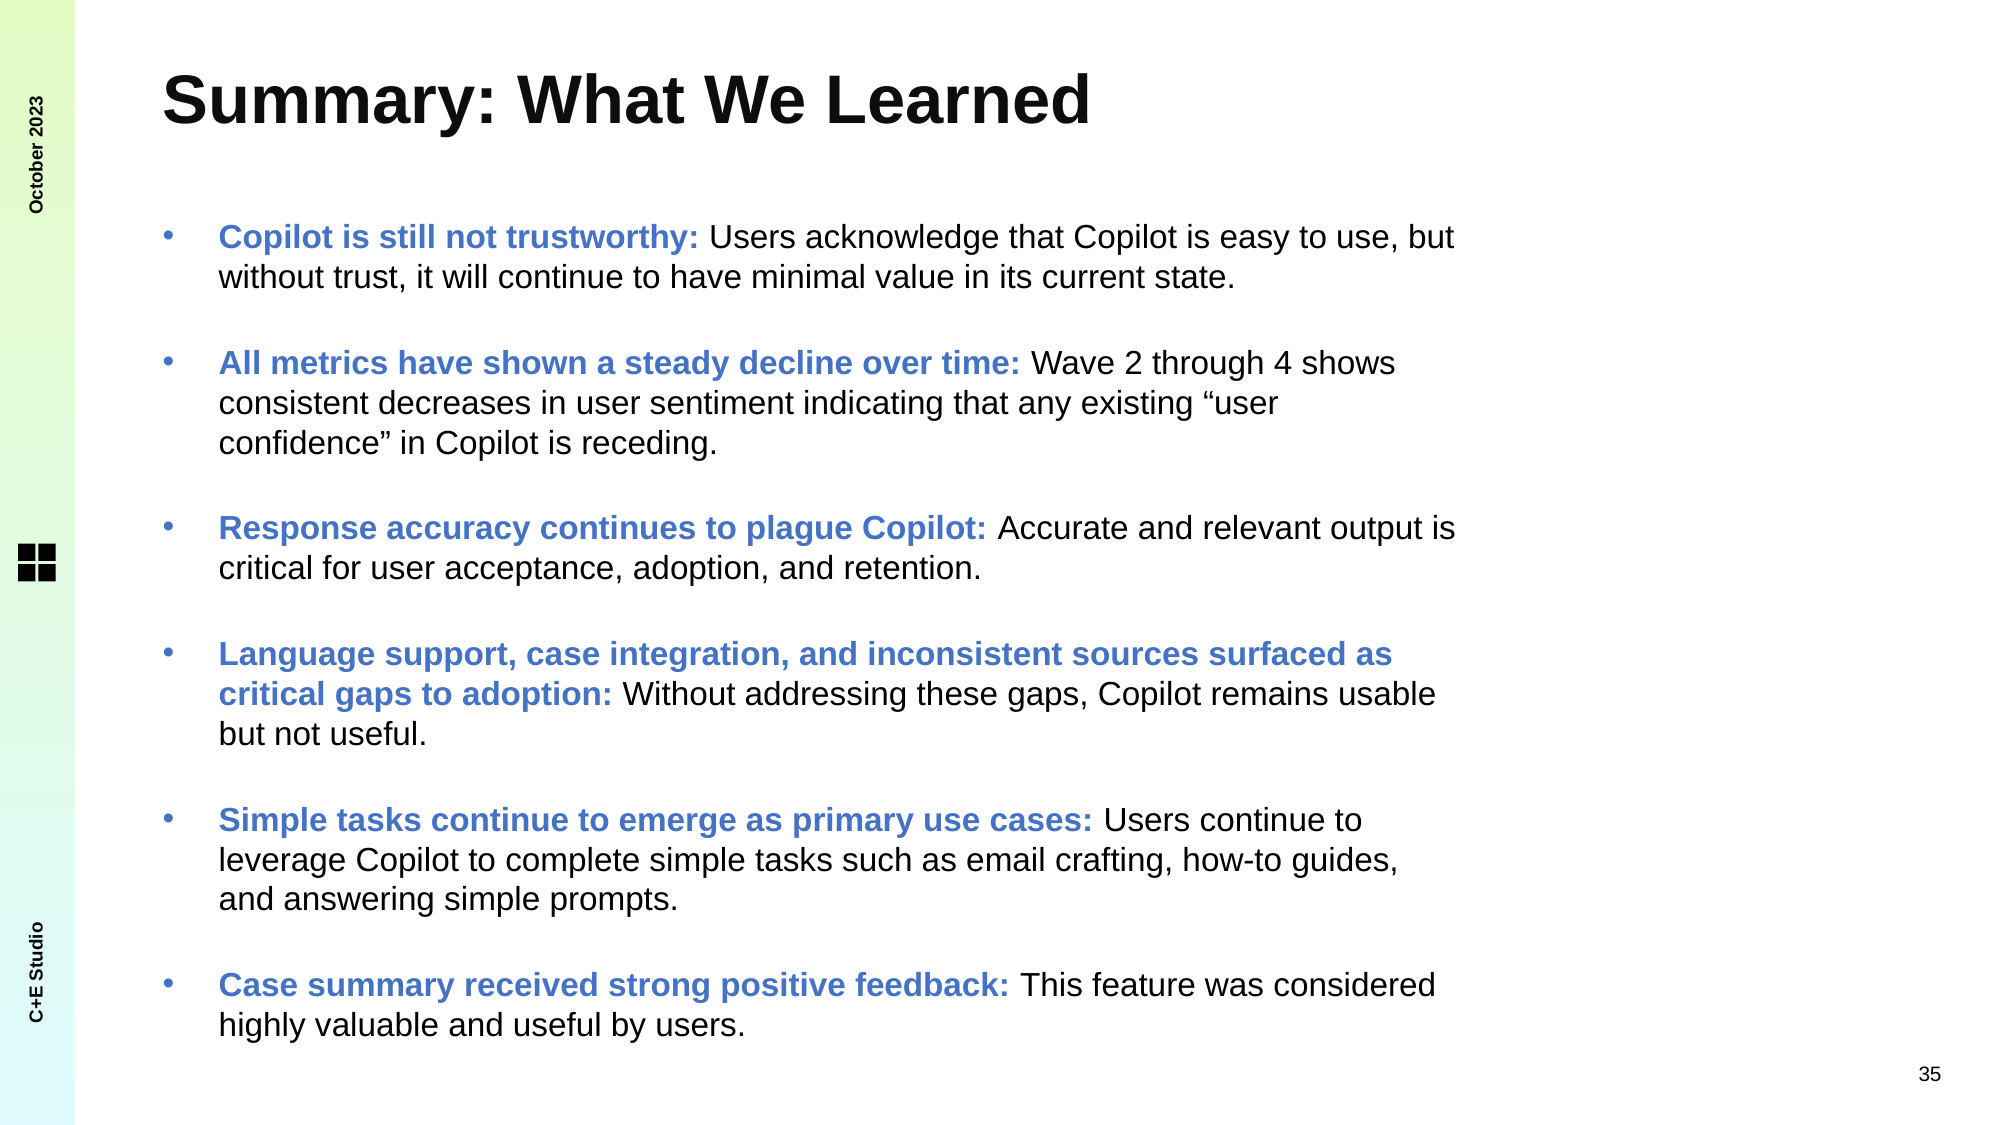

October 2023
Summary: What We Learned
Copilot is still not trustworthy: Users acknowledge that Copilot is easy to use, but without trust, it will continue to have minimal value in its current state.
All metrics have shown a steady decline over time: Wave 2 through 4 shows consistent decreases in user sentiment indicating that any existing “user confidence” in Copilot is receding.
Response accuracy continues to plague Copilot: Accurate and relevant output is critical for user acceptance, adoption, and retention.
Language support, case integration, and inconsistent sources surfaced as critical gaps to adoption: Without addressing these gaps, Copilot remains usable but not useful.
Simple tasks continue to emerge as primary use cases: Users continue to leverage Copilot to complete simple tasks such as email crafting, how-to guides, and answering simple prompts.
Case summary received strong positive feedback: This feature was considered highly valuable and useful by users.

C+E Studio
35